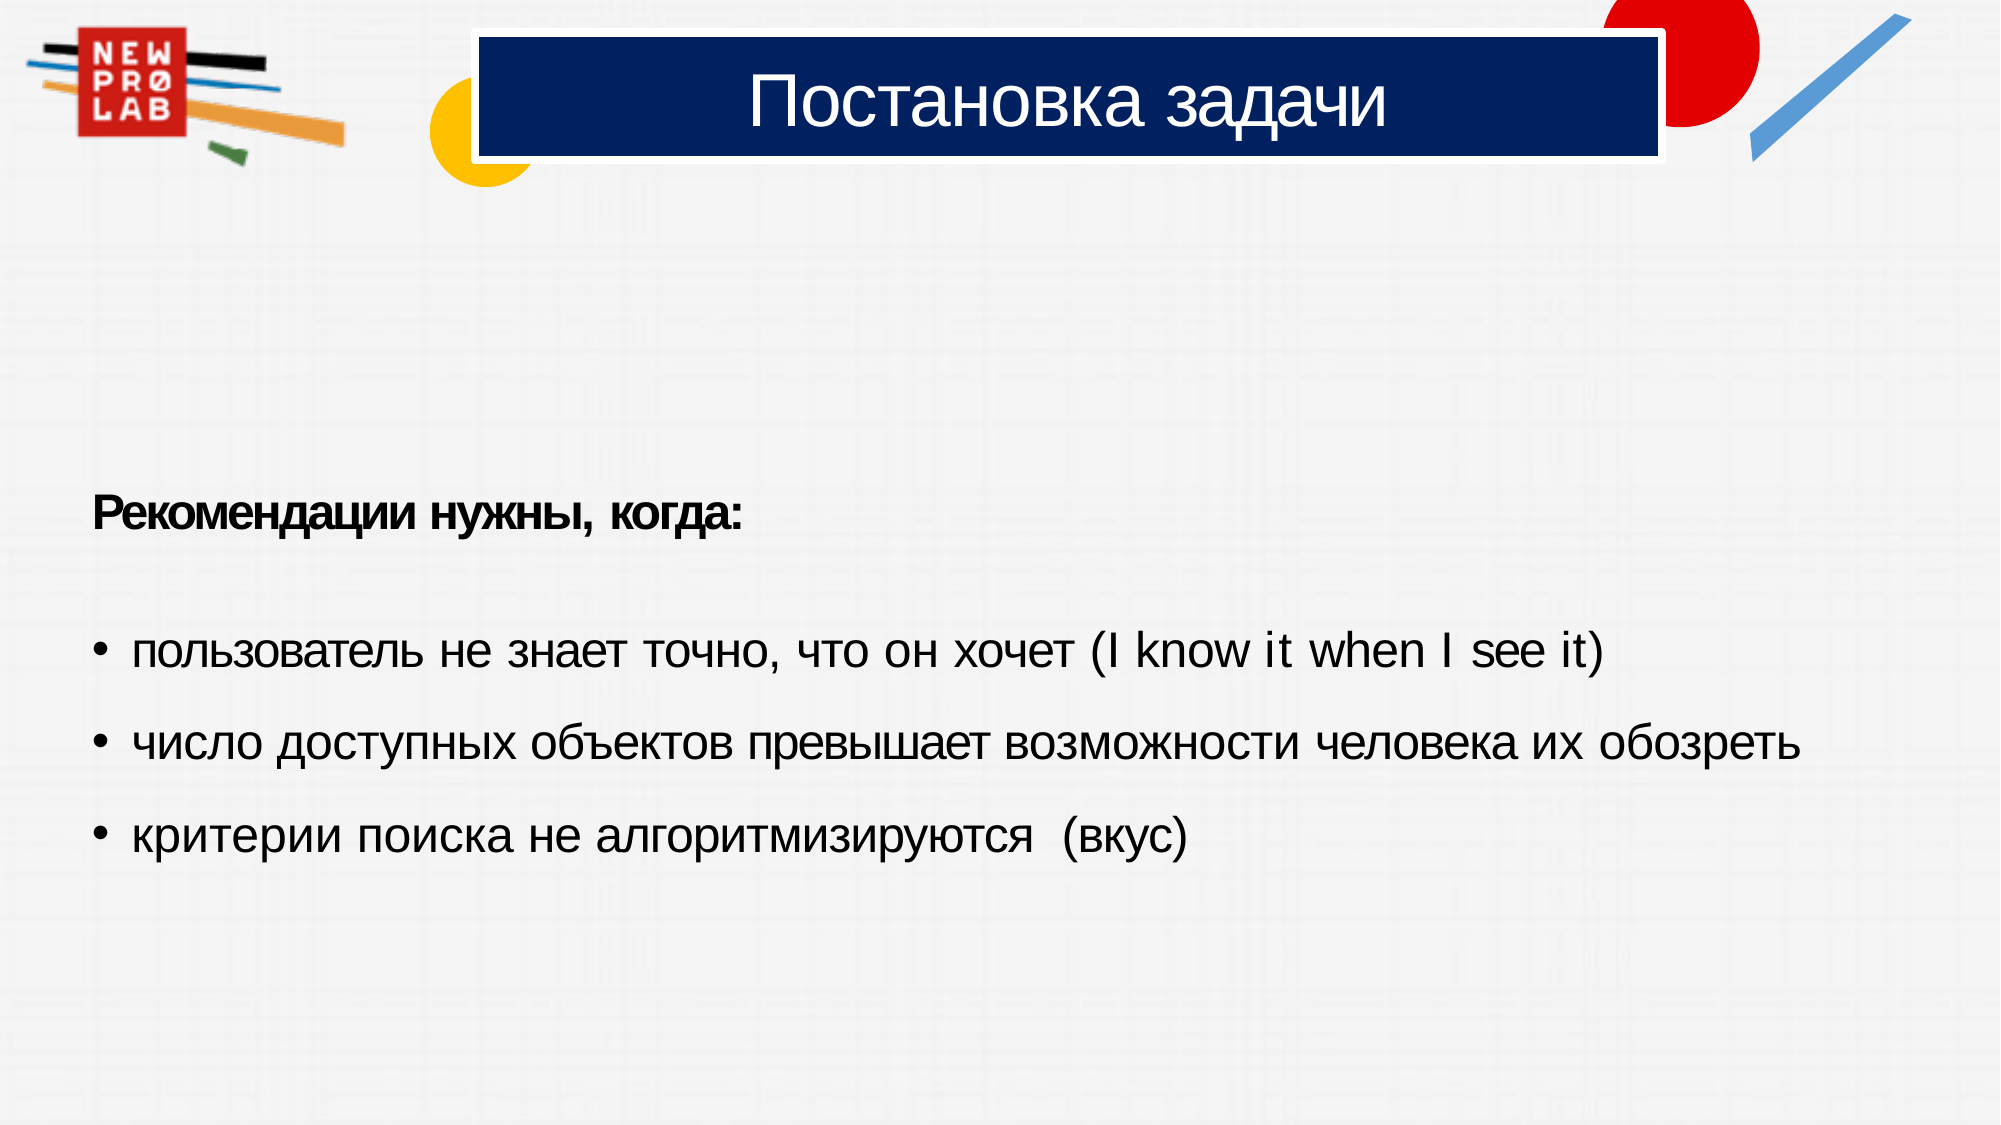

# Постановка задачи
Рекомендации нужны, когда:
пользователь не знает точно, что он хочет (I know it when I see it)
число доступных объектов превышает возможности человека их обозреть
критерии поиска не алгоритмизируются  (вкус)